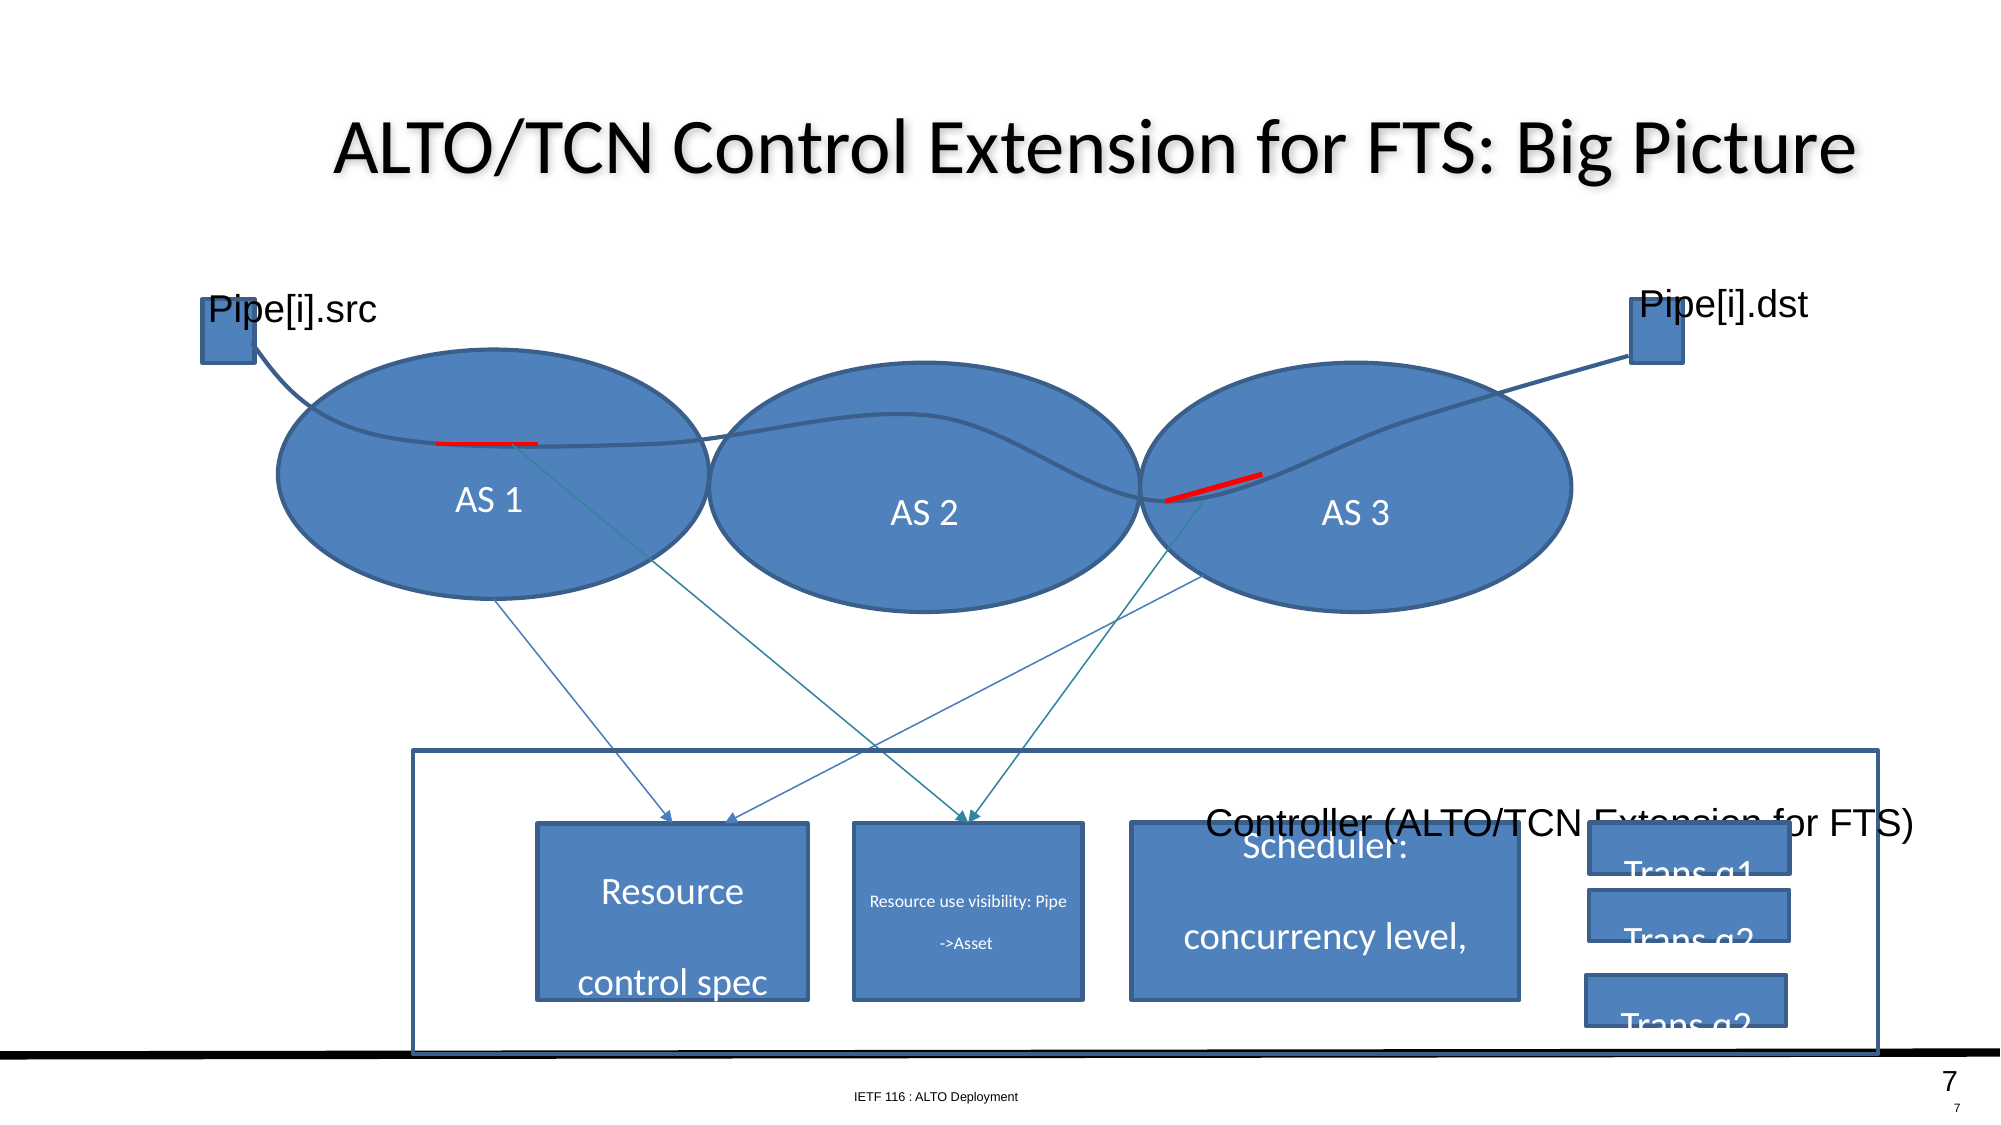

# ALTO/TCN Control Extension for FTS: Big Picture
Pipe[i].dst
Pipe[i].src

AS 1
AS 3
AS 2
Controller (ALTO/TCN Extension for FTS)

Trans q1
Scheduler: concurrency level, time multiplexing
Resource use visibility: Pipe
->Asset
Resource control spec
Trans q2
Trans q2
7